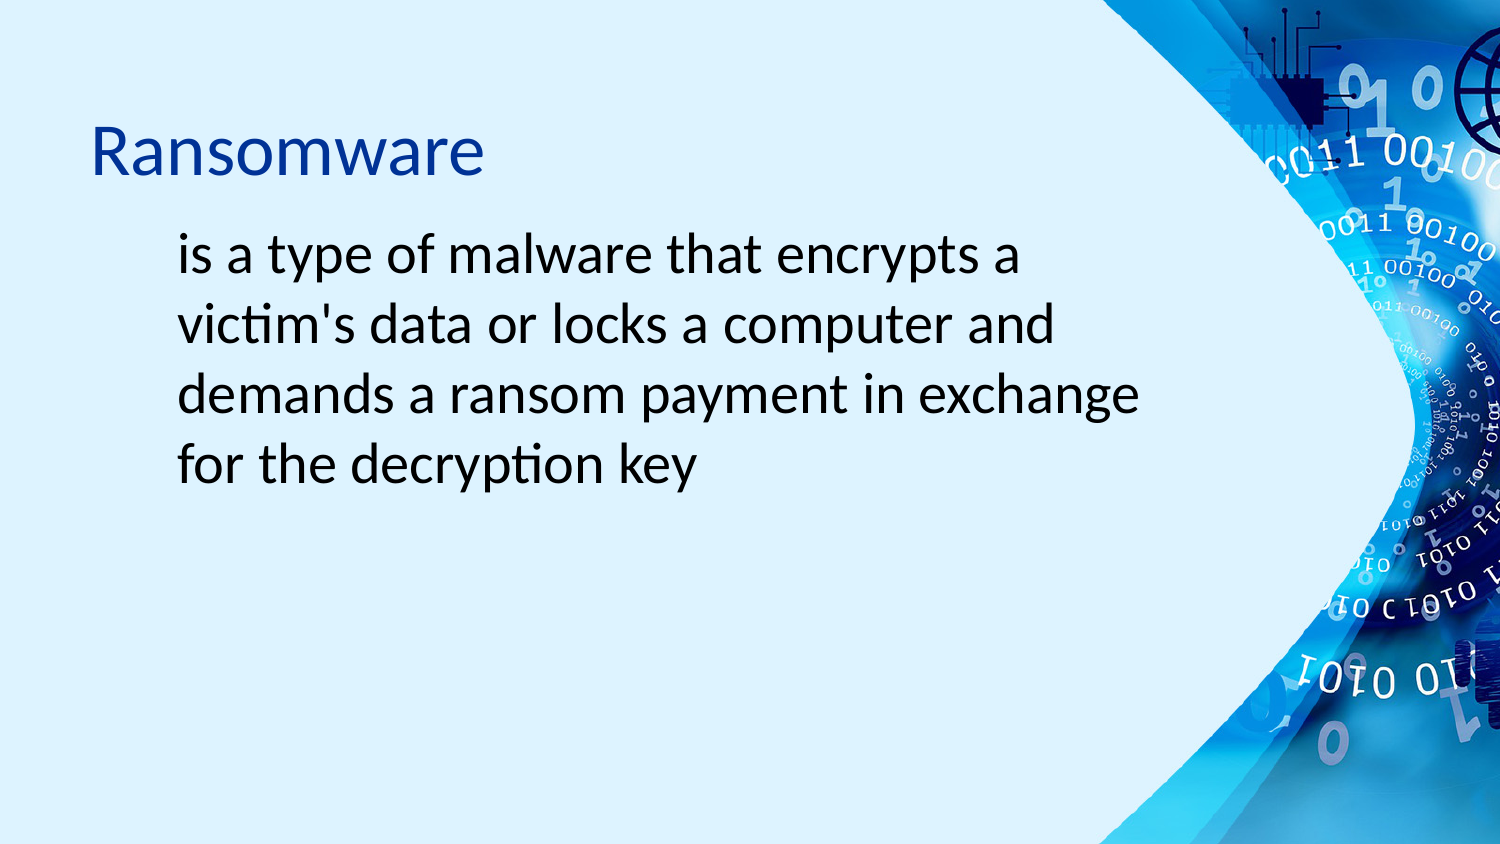

# Ransomware
is a type of malware that encrypts a victim's data or locks a computer and demands a ransom payment in exchange for the decryption key